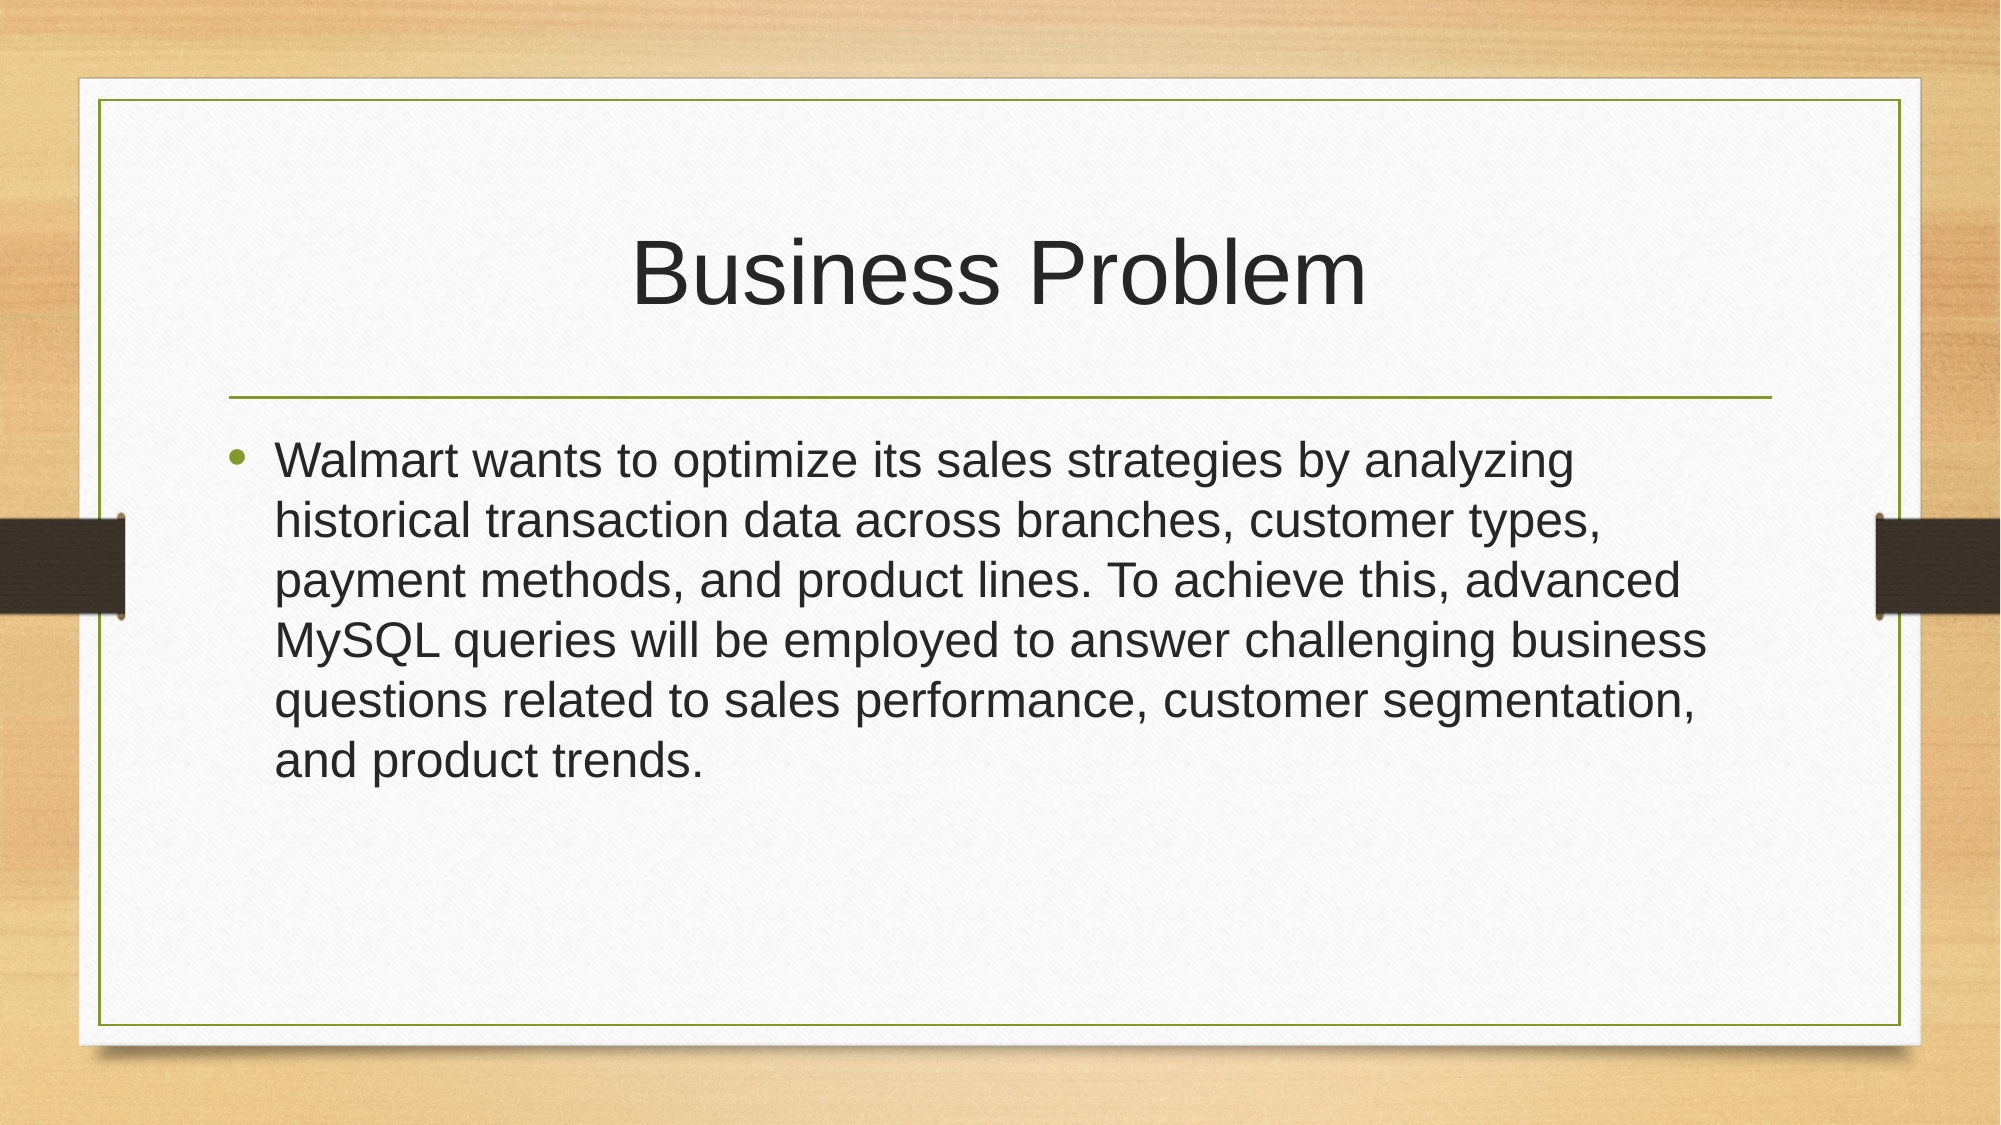

# Business Problem
Walmart wants to optimize its sales strategies by analyzing historical transaction data across branches, customer types, payment methods, and product lines. To achieve this, advanced MySQL queries will be employed to answer challenging business questions related to sales performance, customer segmentation, and product trends.